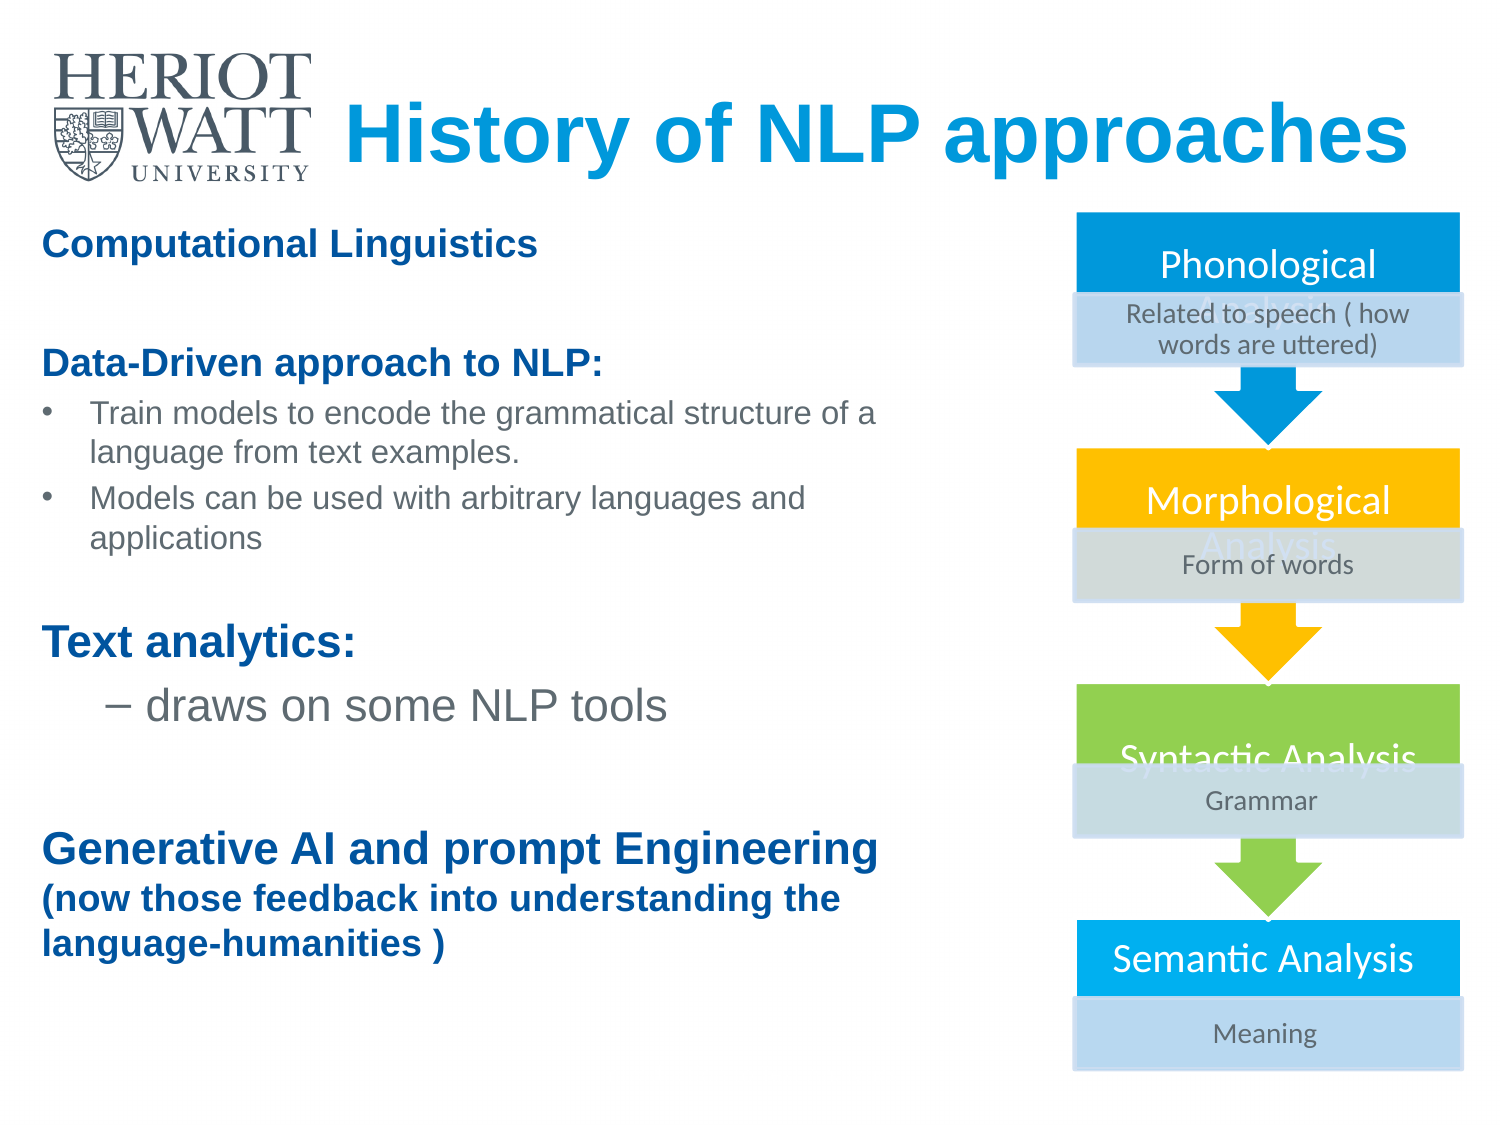

# History of NLP approaches
Semantic Analysis
Meaning
Syntactic Analysis
Grammar
Morphological Analysis
Form of words
Phonological Analysis
Related to speech ( how words are uttered)
Computational Linguistics

Data-Driven approach to NLP:
Train models to encode the grammatical structure of a language from text examples.
Models can be used with arbitrary languages and applications

Text analytics:
draws on some NLP tools

Generative AI and prompt Engineering  (now those feedback into understanding the language-humanities )

Introduction to Text Analytics
8